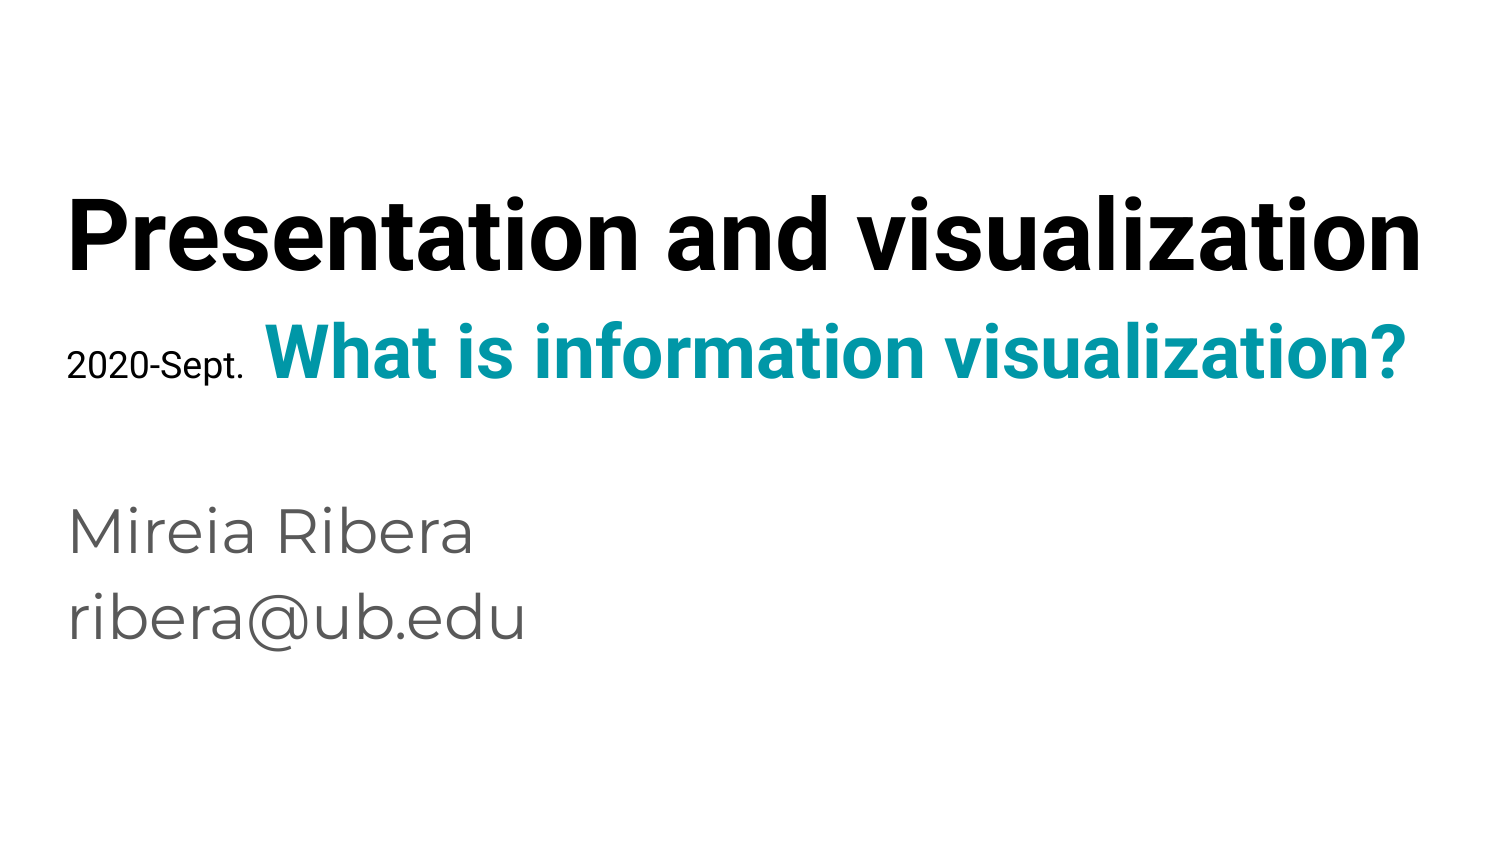

# Presentation and visualization
2020-Sept. What is information visualization?
Mireia Ribera
ribera@ub.edu